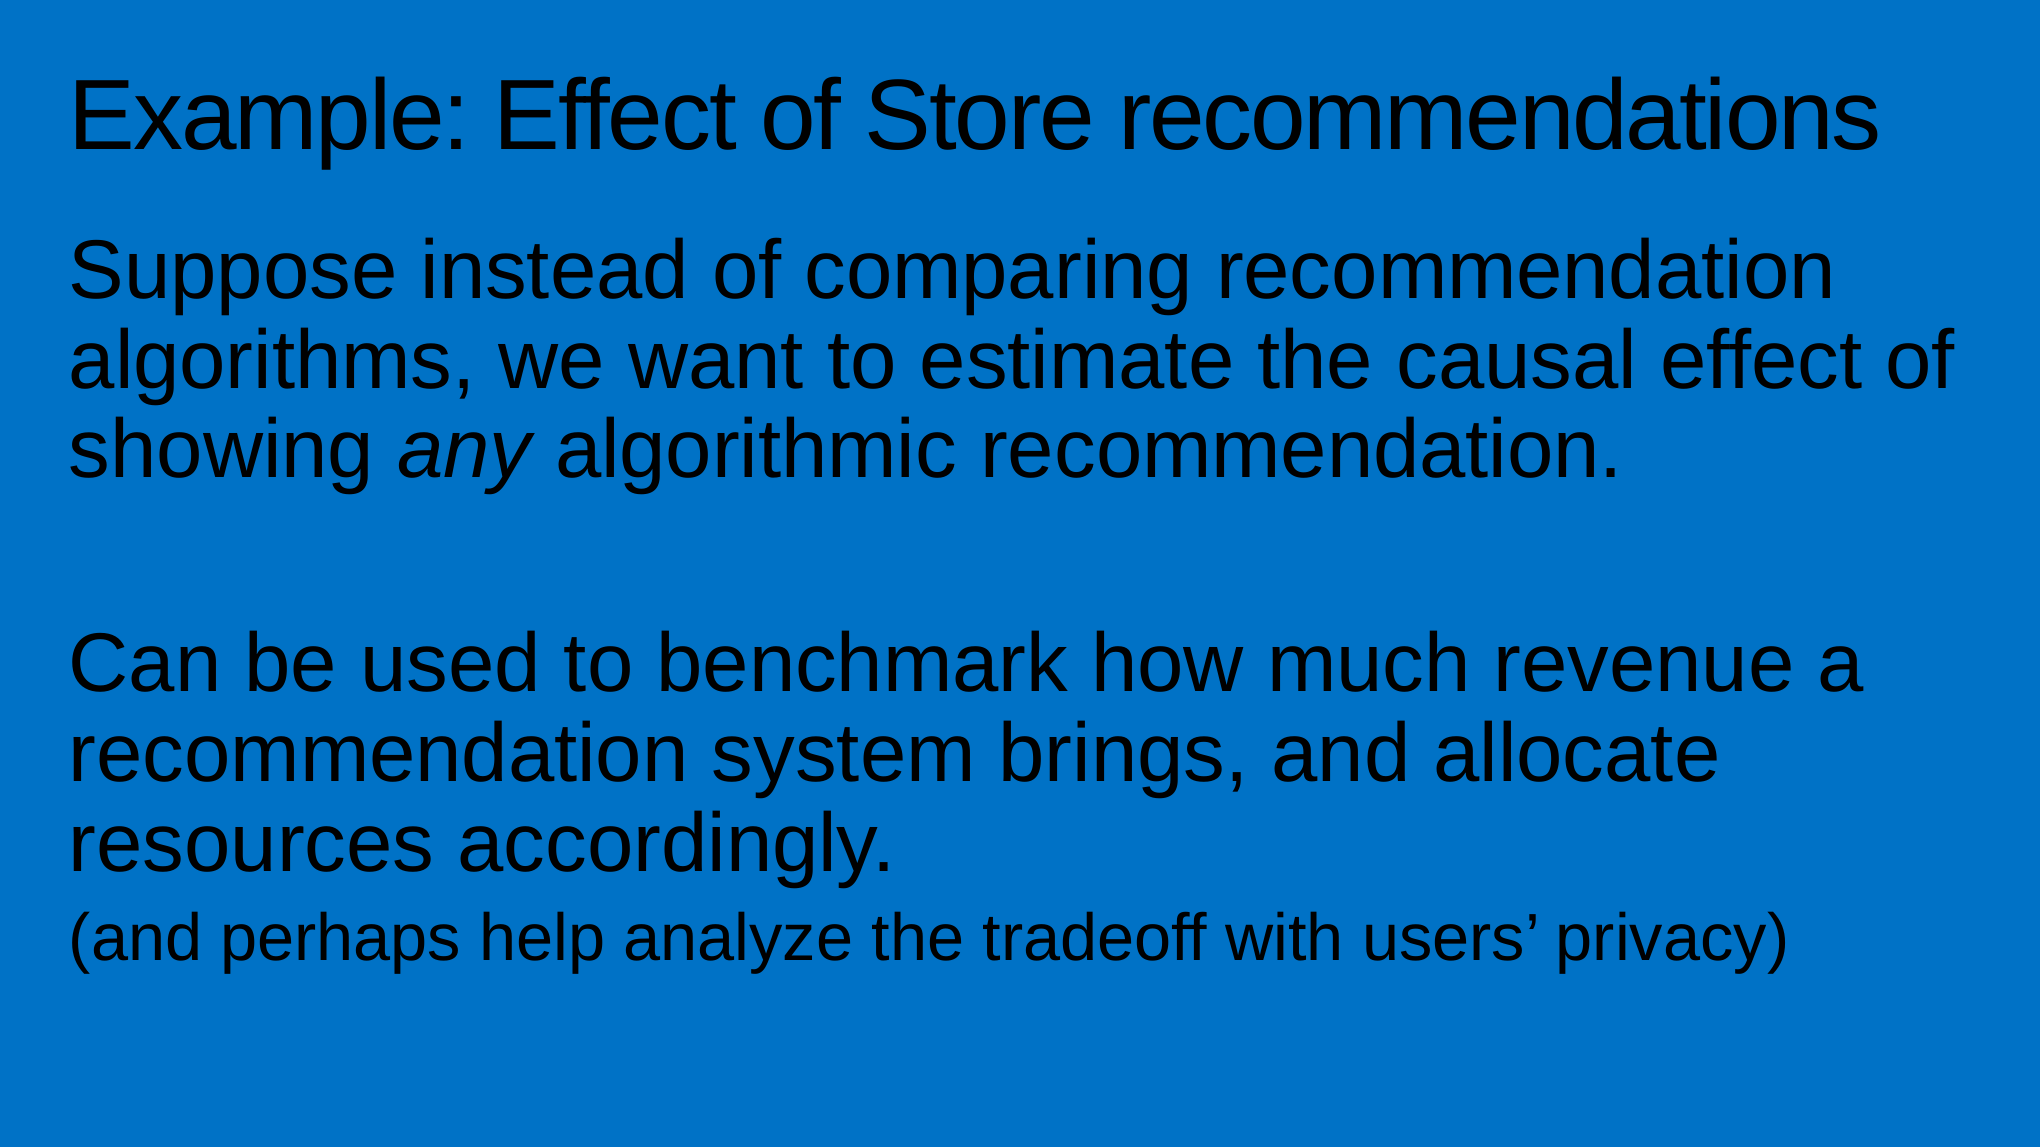

# Example: Effect of Store recommendations
Suppose instead of comparing recommendation algorithms, we want to estimate the causal effect of showing any algorithmic recommendation.

Can be used to benchmark how much revenue a recommendation system brings, and allocate resources accordingly.
(and perhaps help analyze the tradeoff with users’ privacy)